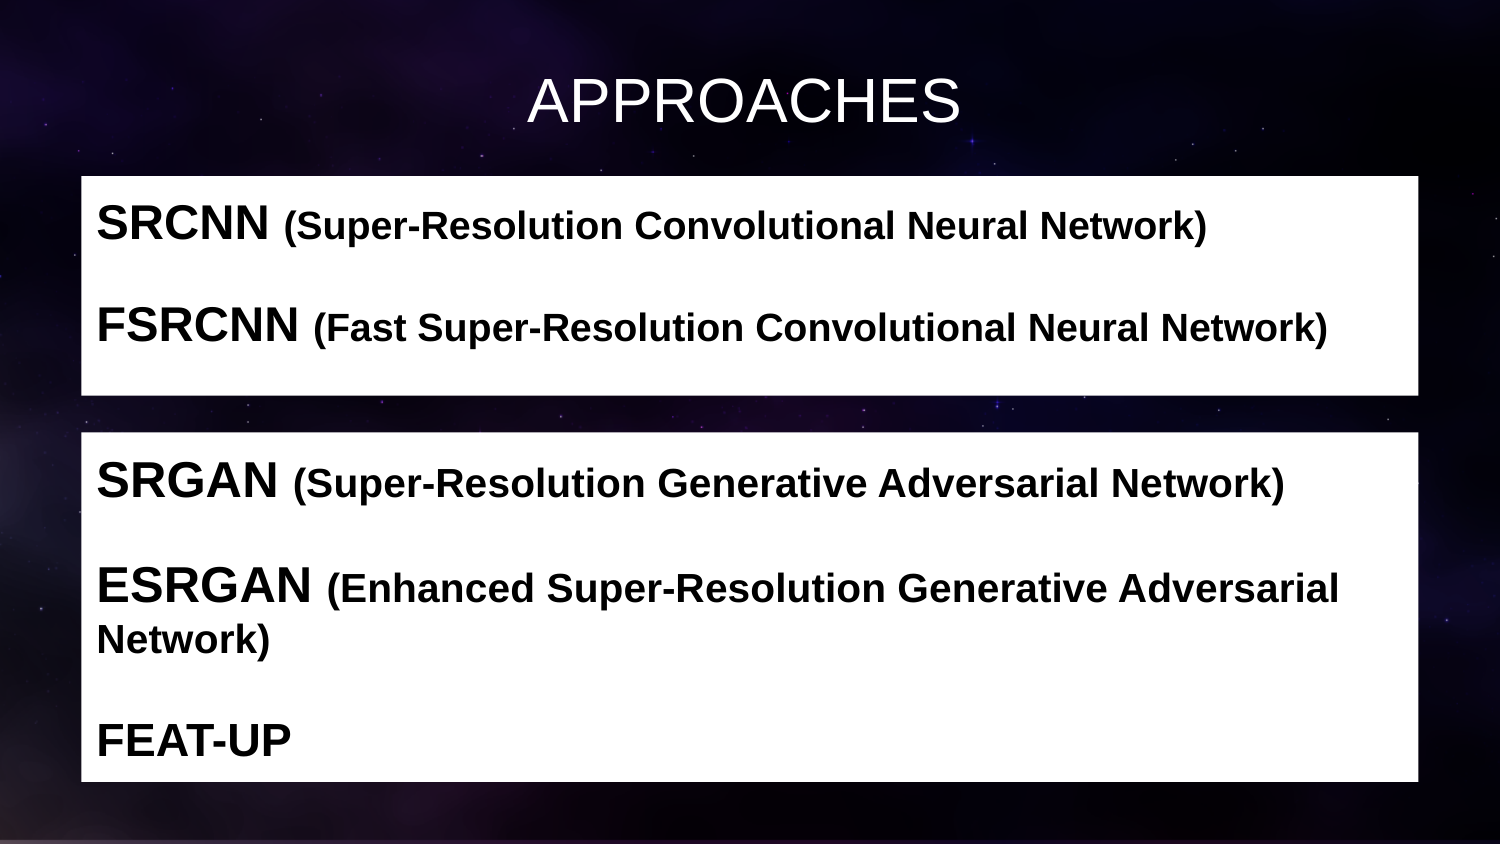

# APPROACHES
SRCNN (Super-Resolution Convolutional Neural Network)

FSRCNN (Fast Super-Resolution Convolutional Neural Network)
SRGAN (Super-Resolution Generative Adversarial Network)

ESRGAN (Enhanced Super-Resolution Generative Adversarial Network)

FEAT-UP